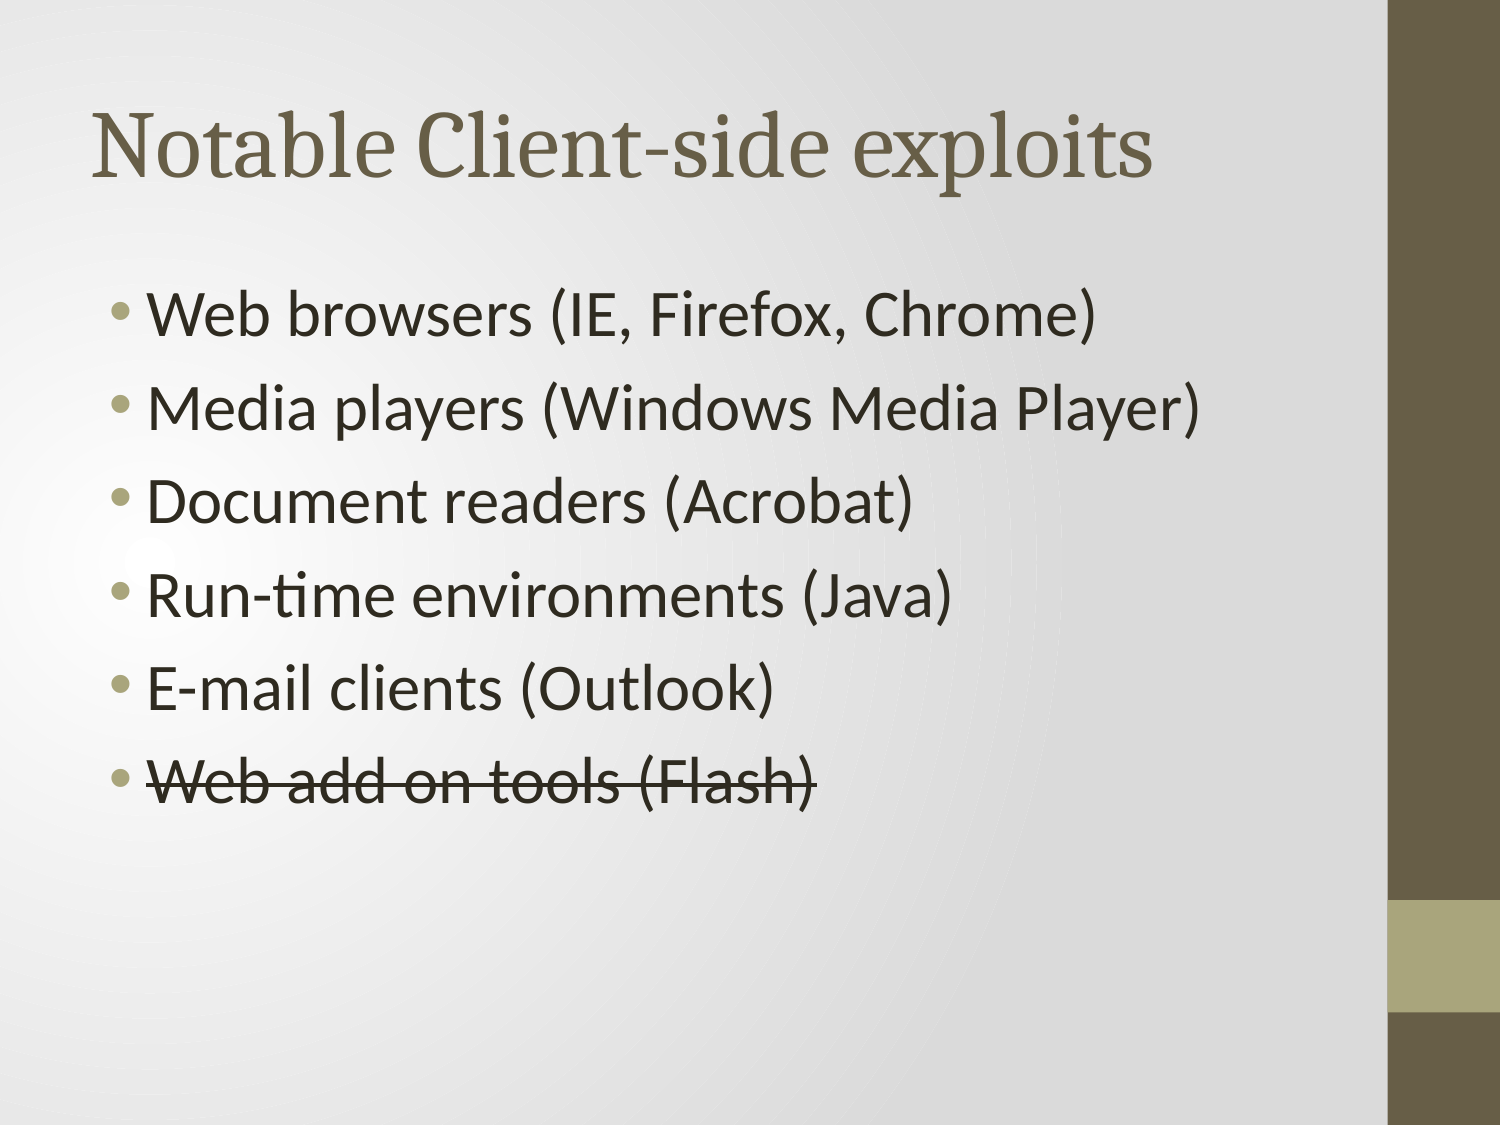

# Notable Client-side exploits
Web browsers (IE, Firefox, Chrome)
Media players (Windows Media Player)
Document readers (Acrobat)
Run-time environments (Java)
E-mail clients (Outlook)
Web add on tools (Flash)